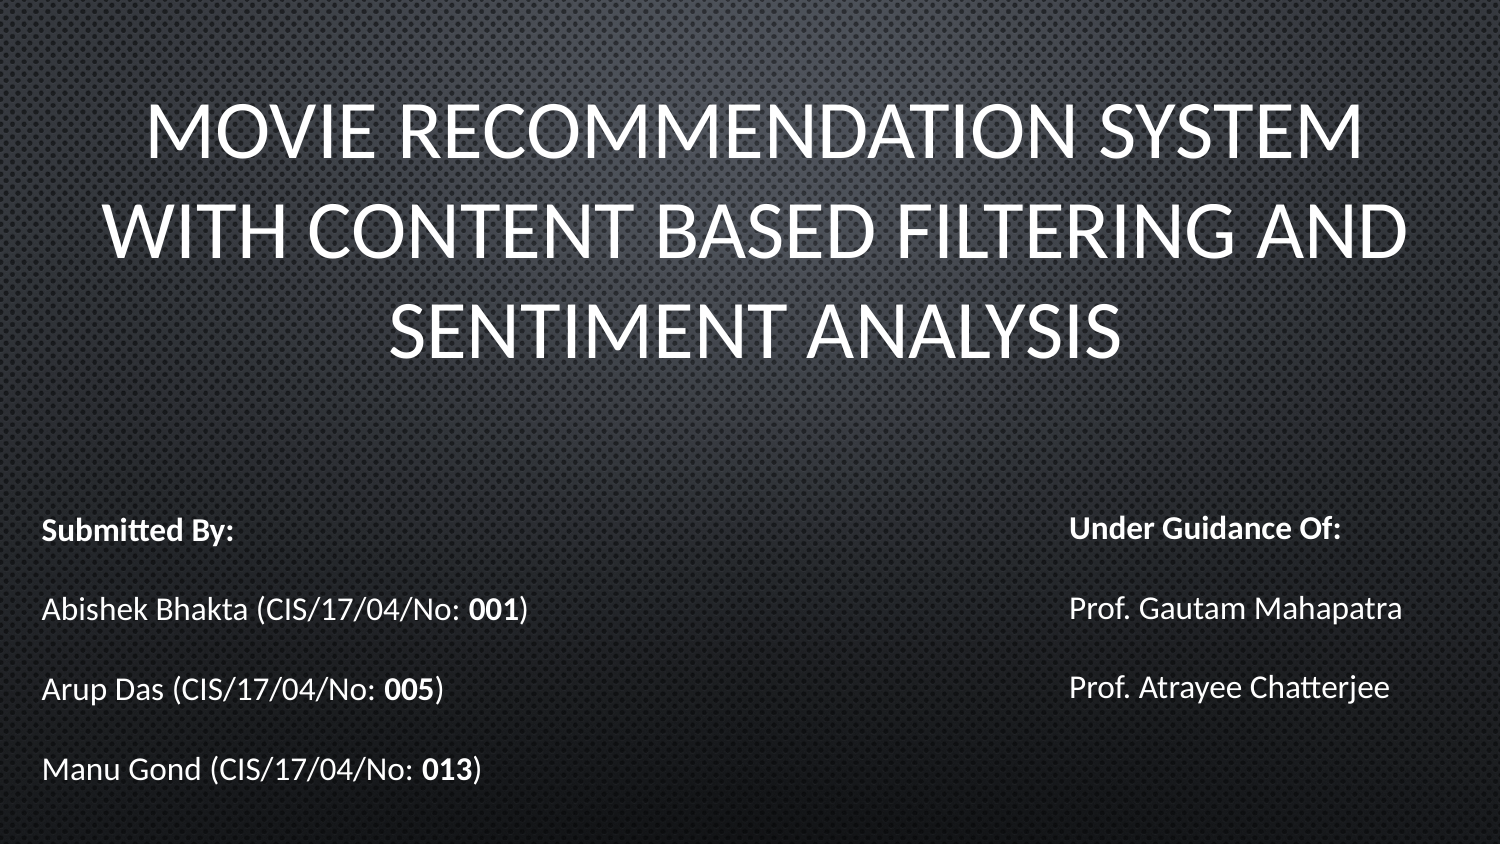

# Movie recommendation system with content based filtering and sentiment analysis
Under Guidance Of:

Prof. Gautam Mahapatra

Prof. Atrayee Chatterjee
Submitted By:

Abishek Bhakta (CIS/17/04/No: 001)

Arup Das (CIS/17/04/No: 005)

Manu Gond (CIS/17/04/No: 013)